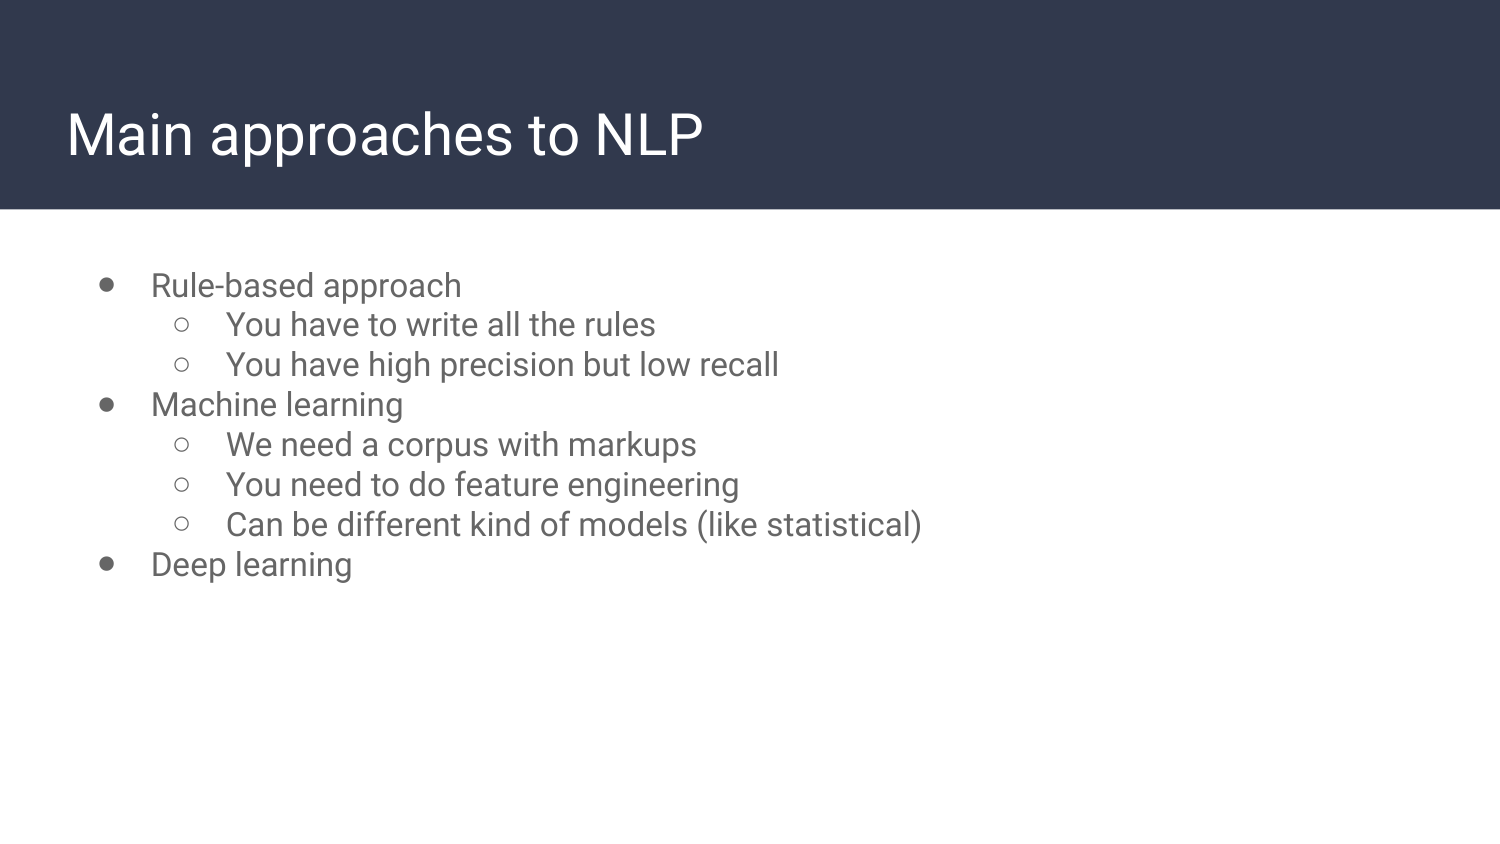

# Main approaches to NLP
Rule-based approach
You have to write all the rules
You have high precision but low recall
Machine learning
We need a corpus with markups
You need to do feature engineering
Can be different kind of models (like statistical)
Deep learning